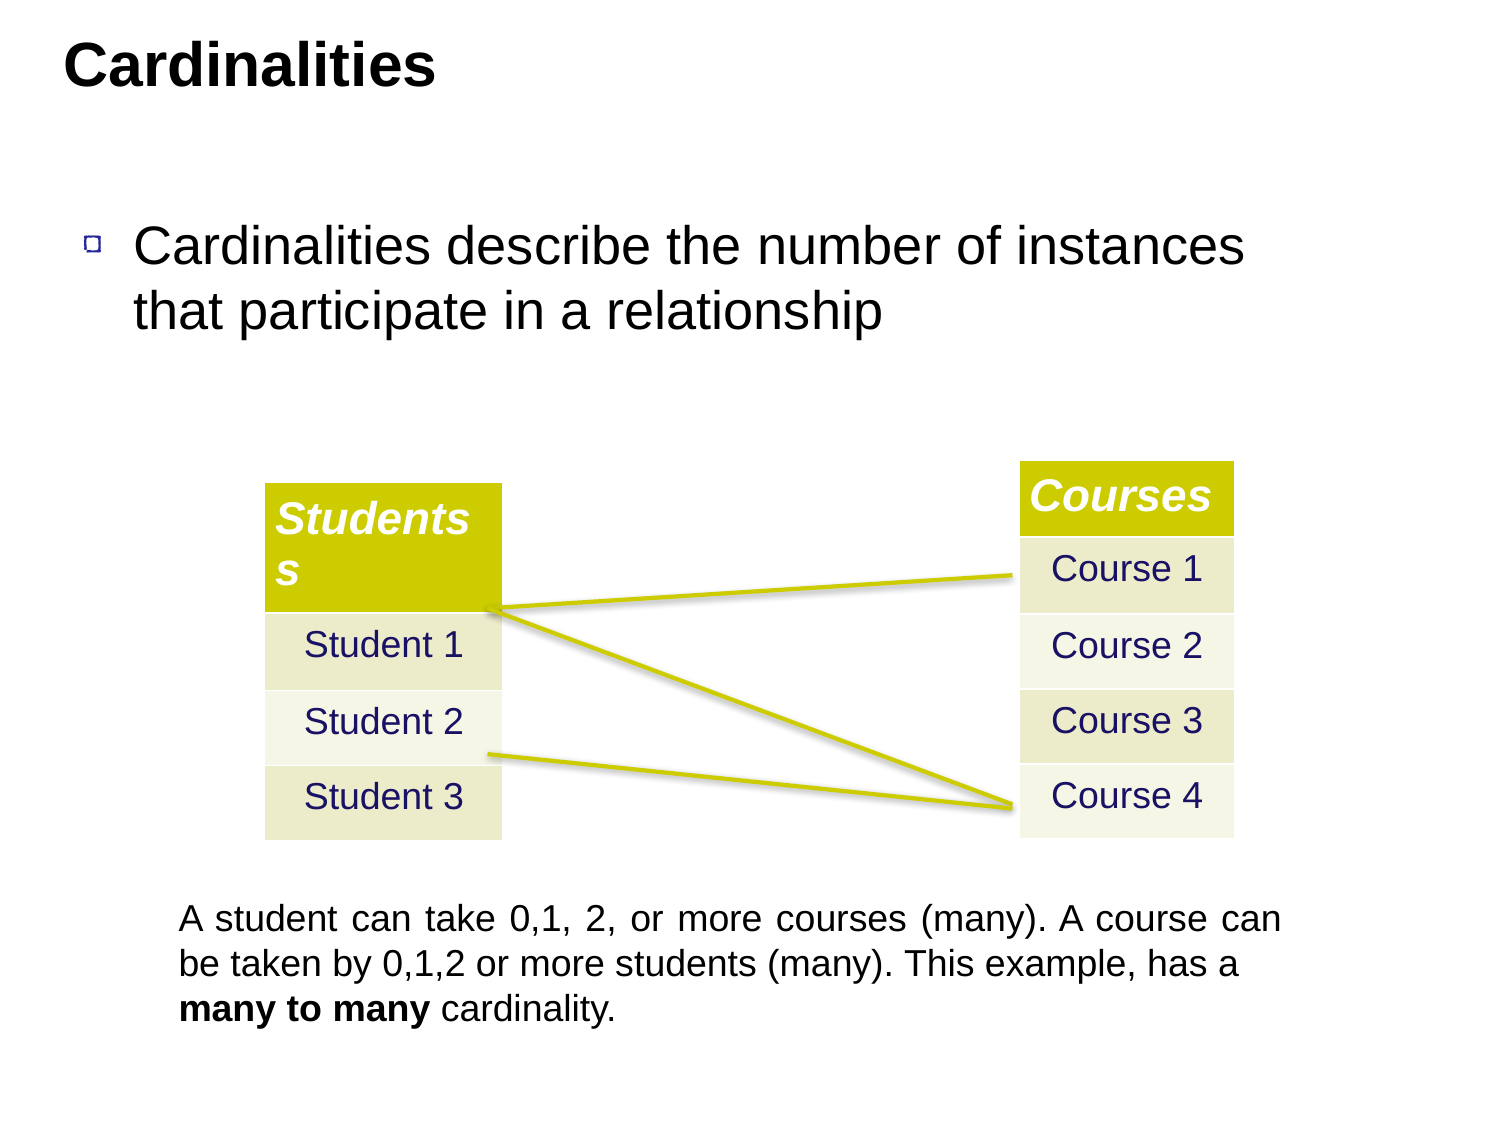

Cardinalities
Cardinalities describe the number of instances that participate in a relationship
| Courses |
| --- |
| Course 1 |
| Course 2 |
| Course 3 |
| Course 4 |
| Studentss |
| --- |
| Student 1 |
| Student 2 |
| Student 3 |

A student can take 0,1, 2, or more courses (many). A course can be taken by 0,1,2 or more students (many). This example, has a
many to many cardinality.